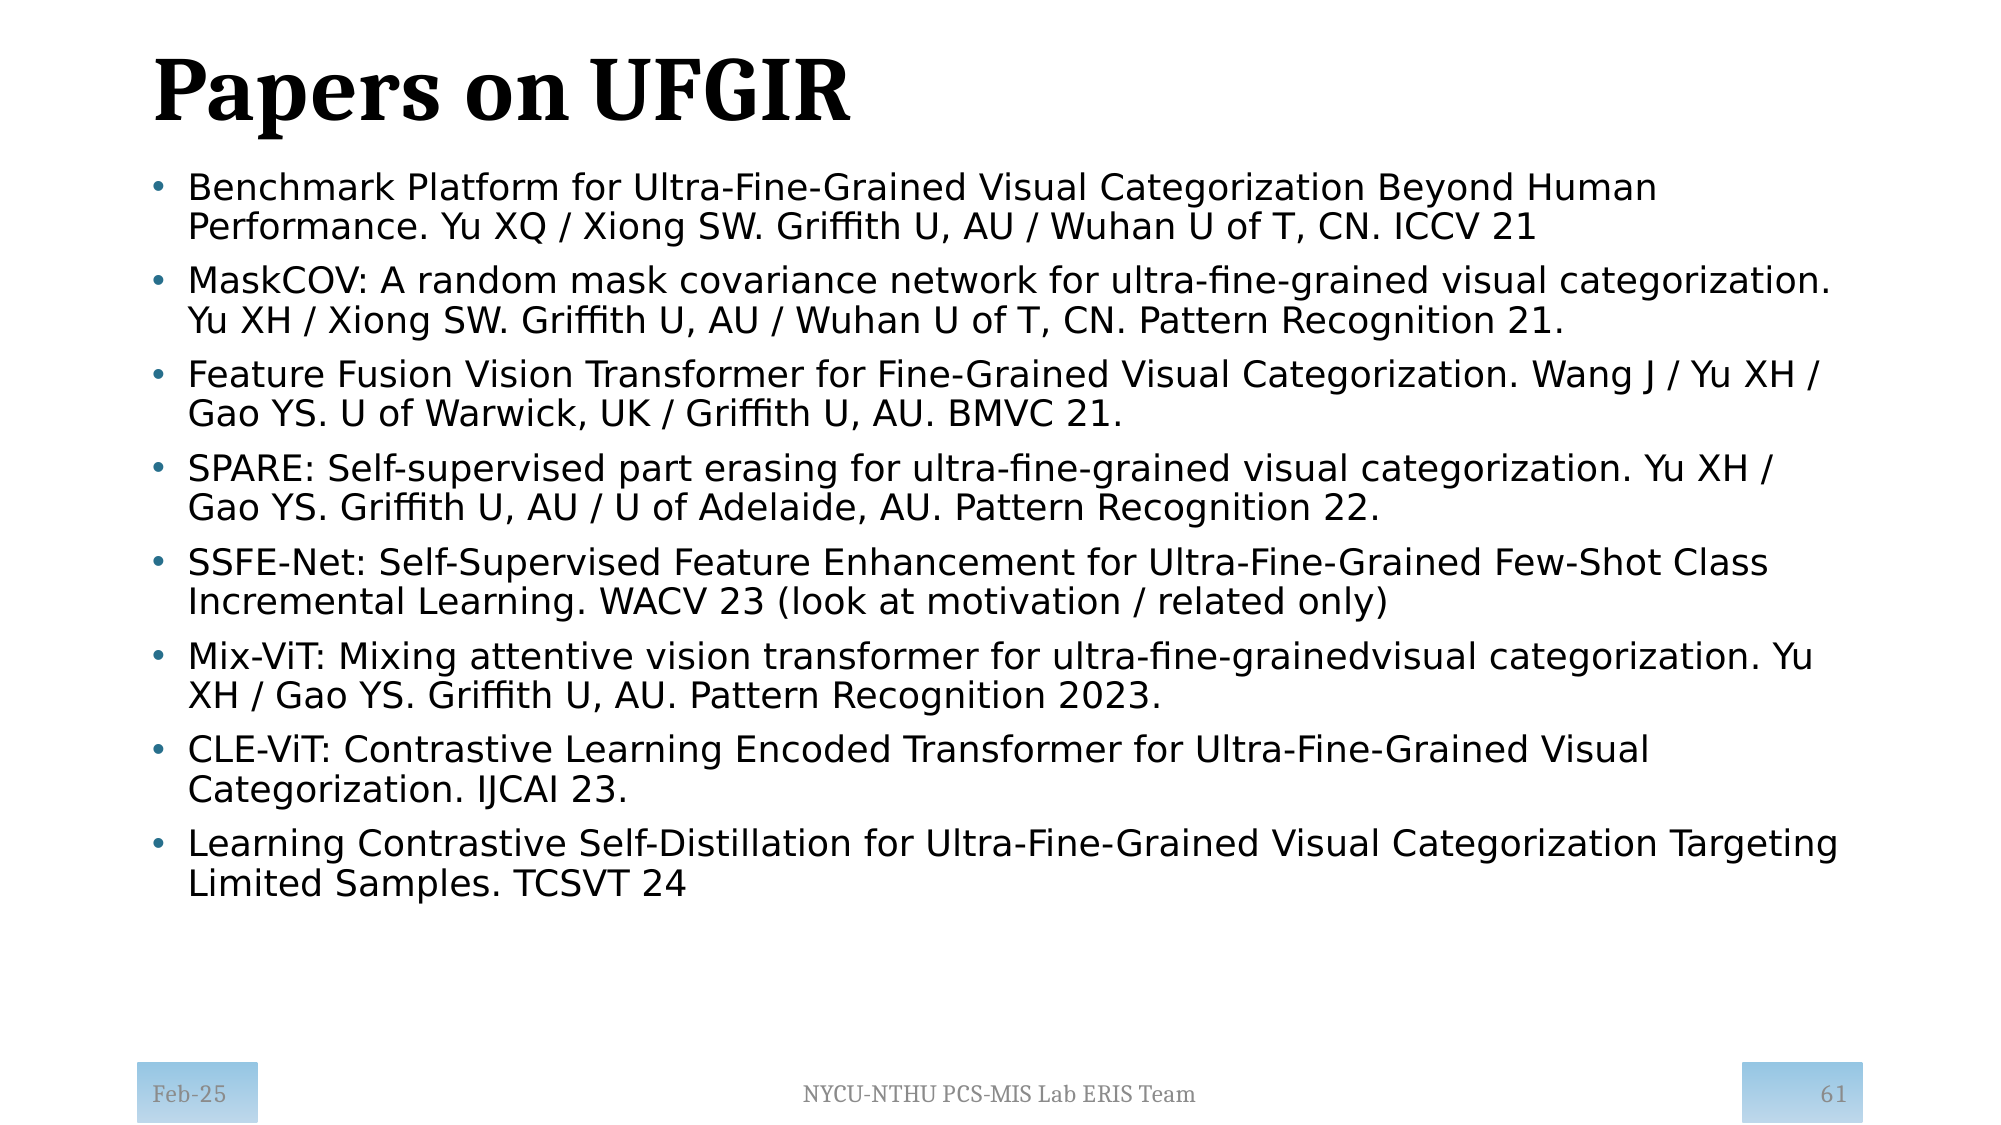

# Papers on UFGIR
Benchmark Platform for Ultra-Fine-Grained Visual Categorization Beyond Human Performance. Yu XQ / Xiong SW. Griffith U, AU / Wuhan U of T, CN. ICCV 21
MaskCOV: A random mask covariance network for ultra-fine-grained visual categorization. Yu XH / Xiong SW. Griffith U, AU / Wuhan U of T, CN. Pattern Recognition 21.
Feature Fusion Vision Transformer for Fine-Grained Visual Categorization. Wang J / Yu XH / Gao YS. U of Warwick, UK / Griffith U, AU. BMVC 21.
SPARE: Self-supervised part erasing for ultra-fine-grained visual categorization. Yu XH / Gao YS. Griffith U, AU / U of Adelaide, AU. Pattern Recognition 22.
SSFE-Net: Self-Supervised Feature Enhancement for Ultra-Fine-Grained Few-Shot Class Incremental Learning. WACV 23 (look at motivation / related only)
Mix-ViT: Mixing attentive vision transformer for ultra-fine-grainedvisual categorization. Yu XH / Gao YS. Griffith U, AU. Pattern Recognition 2023.
CLE-ViT: Contrastive Learning Encoded Transformer for Ultra-Fine-Grained Visual Categorization. IJCAI 23.
Learning Contrastive Self-Distillation for Ultra-Fine-Grained Visual Categorization Targeting Limited Samples. TCSVT 24

61
NYCU-NTHU PCS-MIS Lab ERIS Team
Feb-25